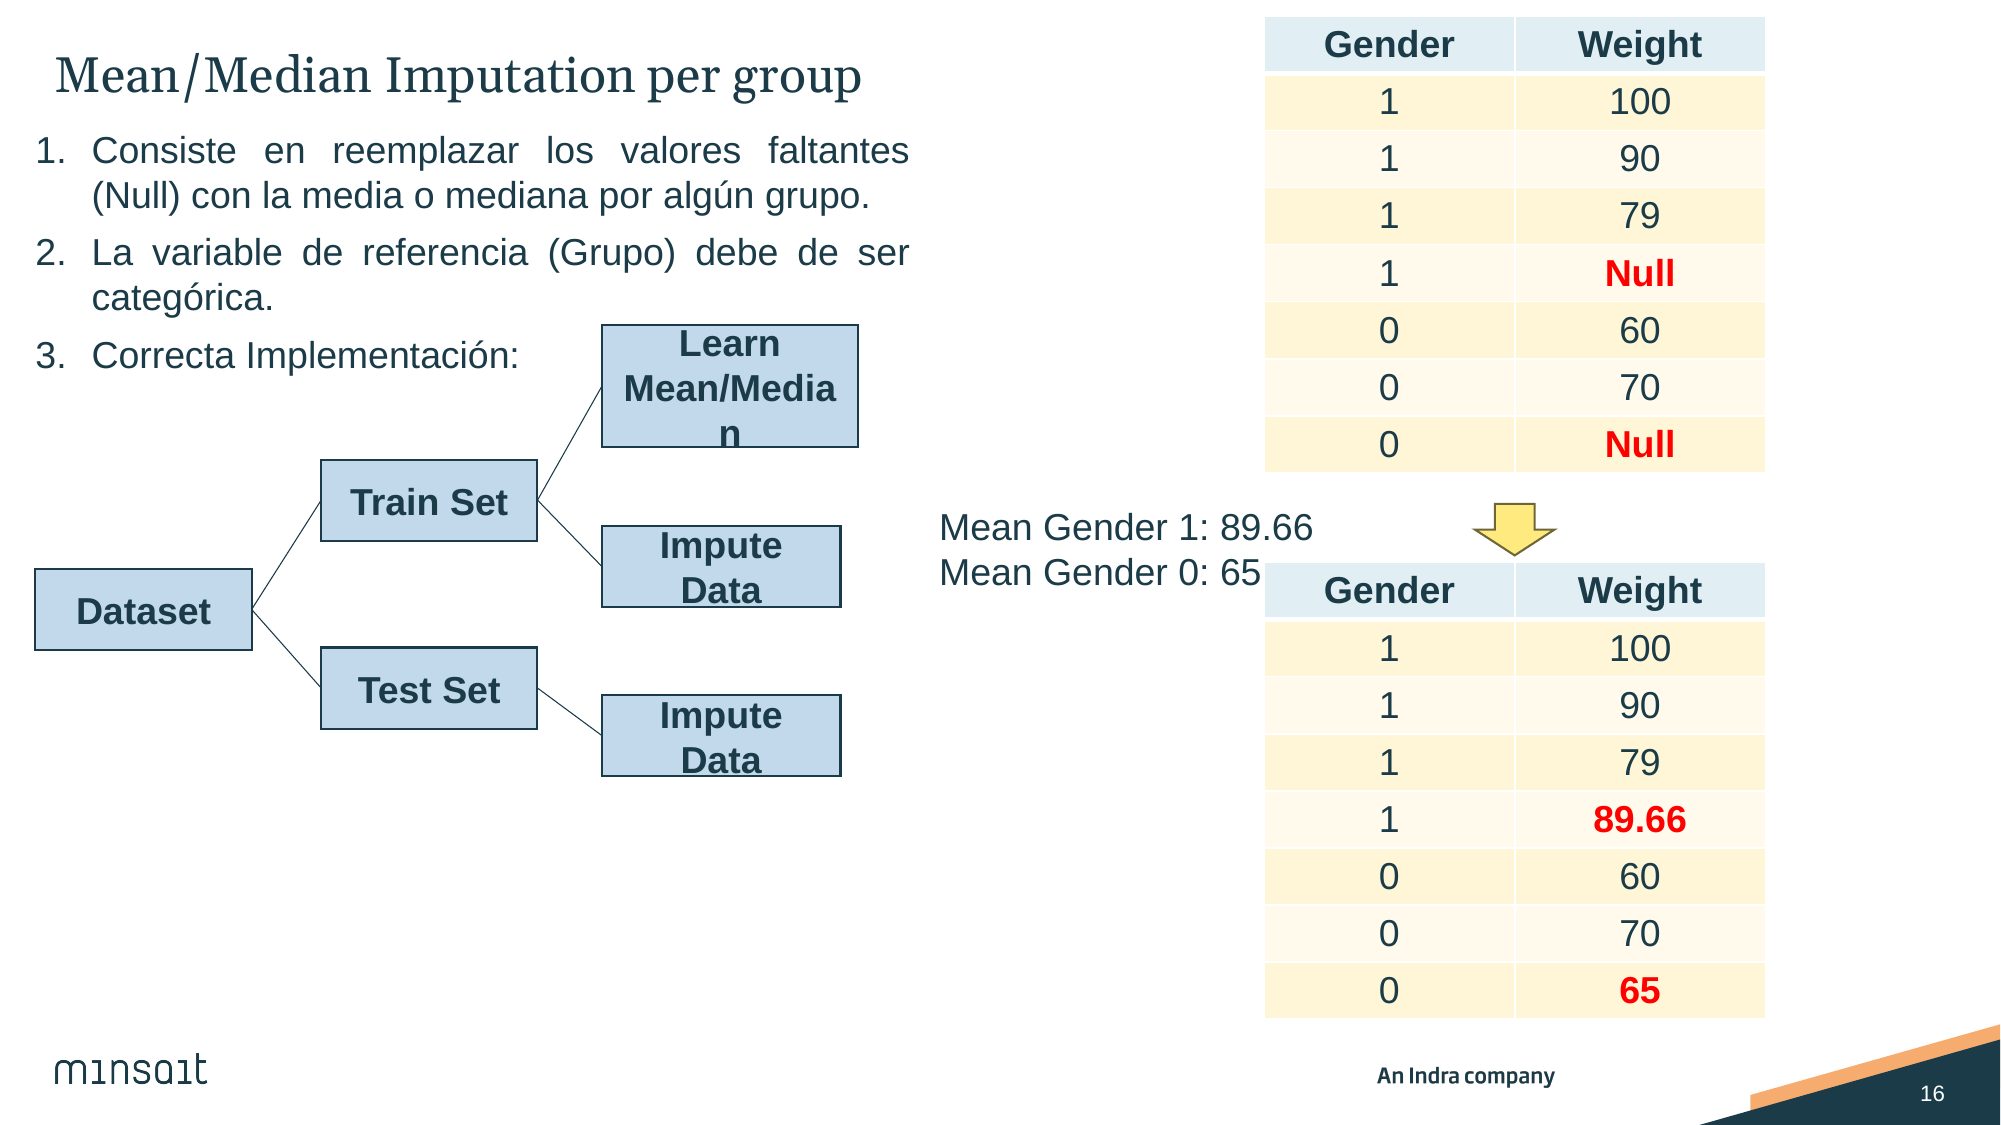

| Gender | Weight |
| --- | --- |
| 1 | 100 |
| 1 | 90 |
| 1 | 79 |
| 1 | Null |
| 0 | 60 |
| 0 | 70 |
| 0 | Null |
# Mean/Median Imputation per group
Consiste en reemplazar los valores faltantes (Null) con la media o mediana por algún grupo.
La variable de referencia (Grupo) debe de ser categórica.
Correcta Implementación:
Learn Mean/Median
Train Set
Mean Gender 1: 89.66

Impute Data
Mean Gender 0: 65
| Gender | Weight |
| --- | --- |
| 1 | 100 |
| 1 | 90 |
| 1 | 79 |
| 1 | 89.66 |
| 0 | 60 |
| 0 | 70 |
| 0 | 65 |
Dataset
Test Set
Impute Data